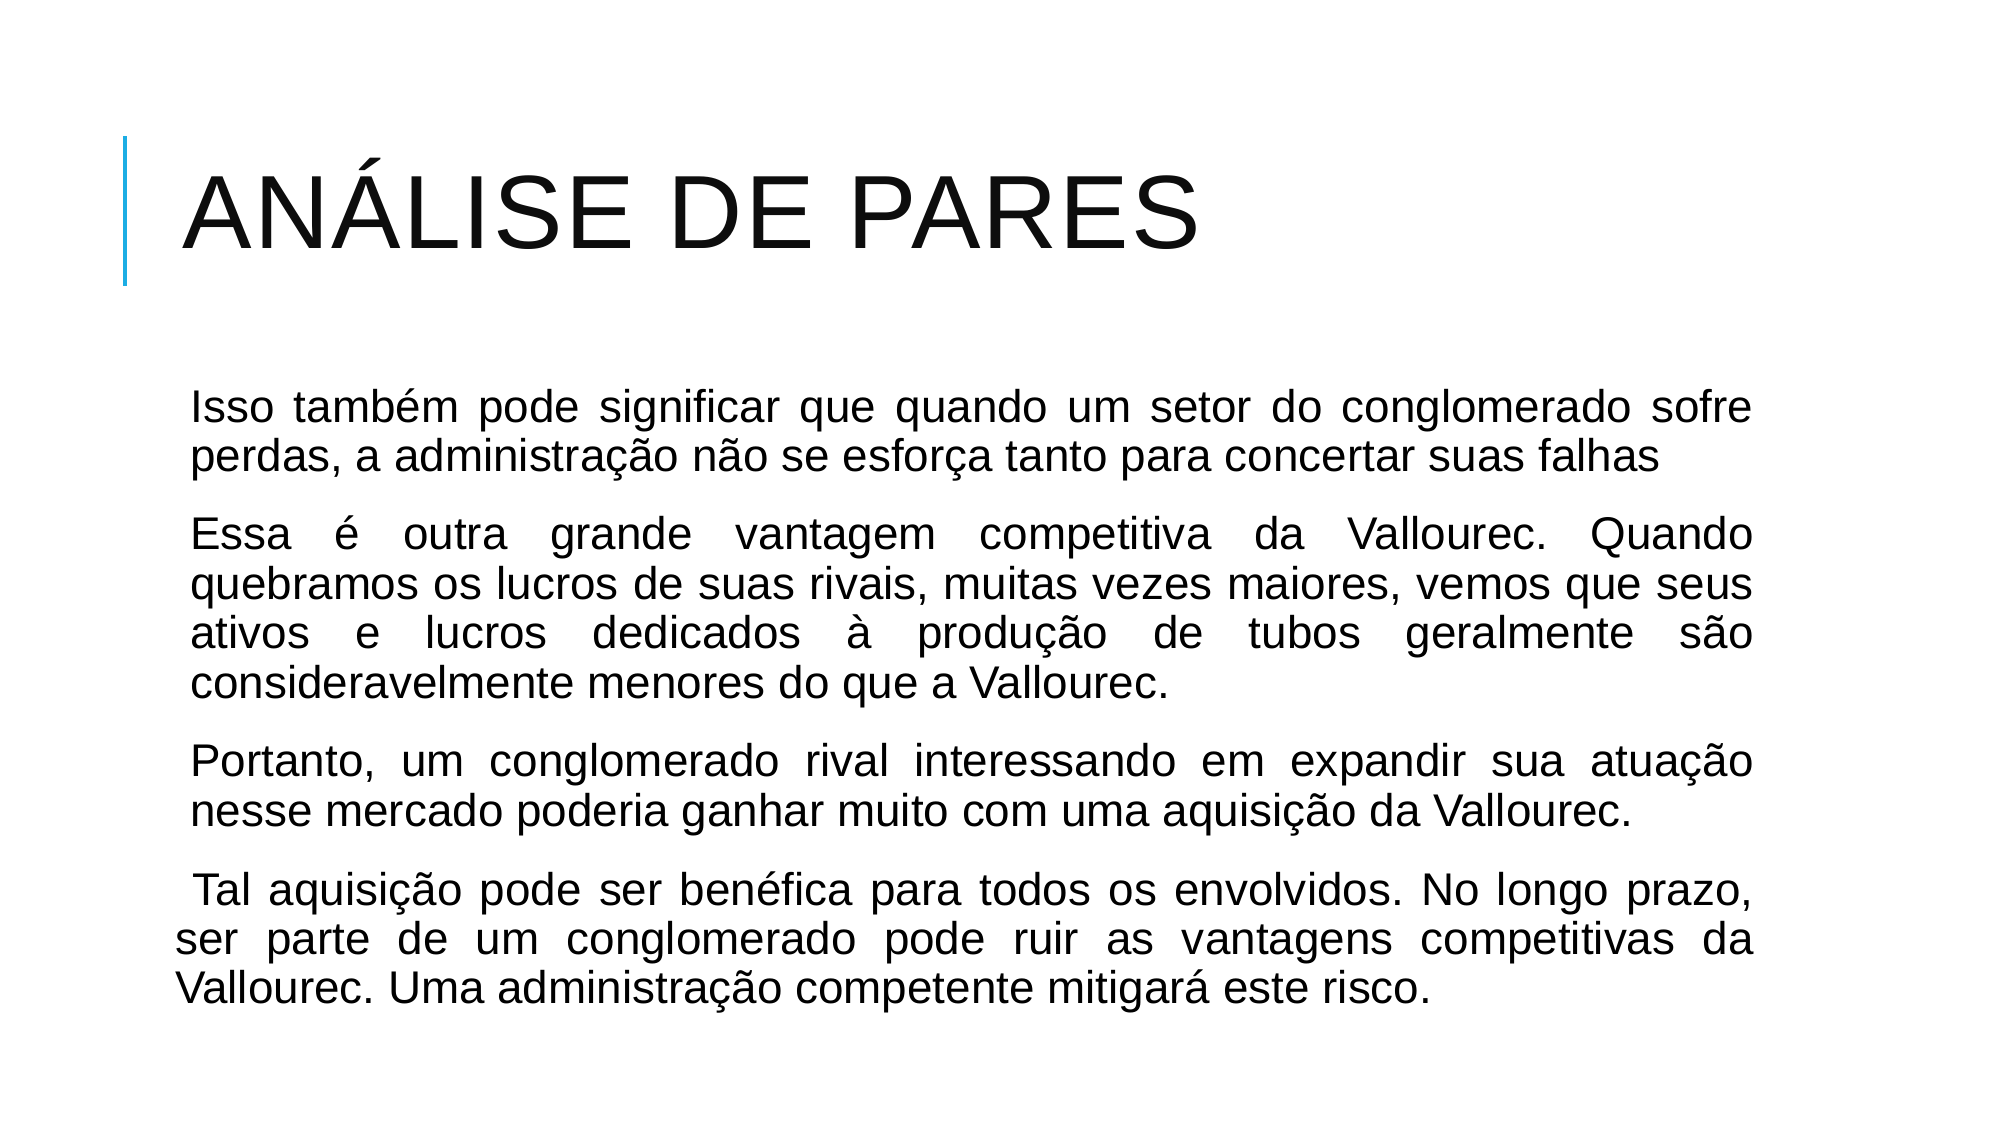

# Análise de Pares
Isso também pode significar que quando um setor do conglomerado sofre perdas, a administração não se esforça tanto para concertar suas falhas
Essa é outra grande vantagem competitiva da Vallourec. Quando quebramos os lucros de suas rivais, muitas vezes maiores, vemos que seus ativos e lucros dedicados à produção de tubos geralmente são consideravelmente menores do que a Vallourec.
Portanto, um conglomerado rival interessando em expandir sua atuação nesse mercado poderia ganhar muito com uma aquisição da Vallourec.
 Tal aquisição pode ser benéfica para todos os envolvidos. No longo prazo, ser parte de um conglomerado pode ruir as vantagens competitivas da Vallourec. Uma administração competente mitigará este risco.